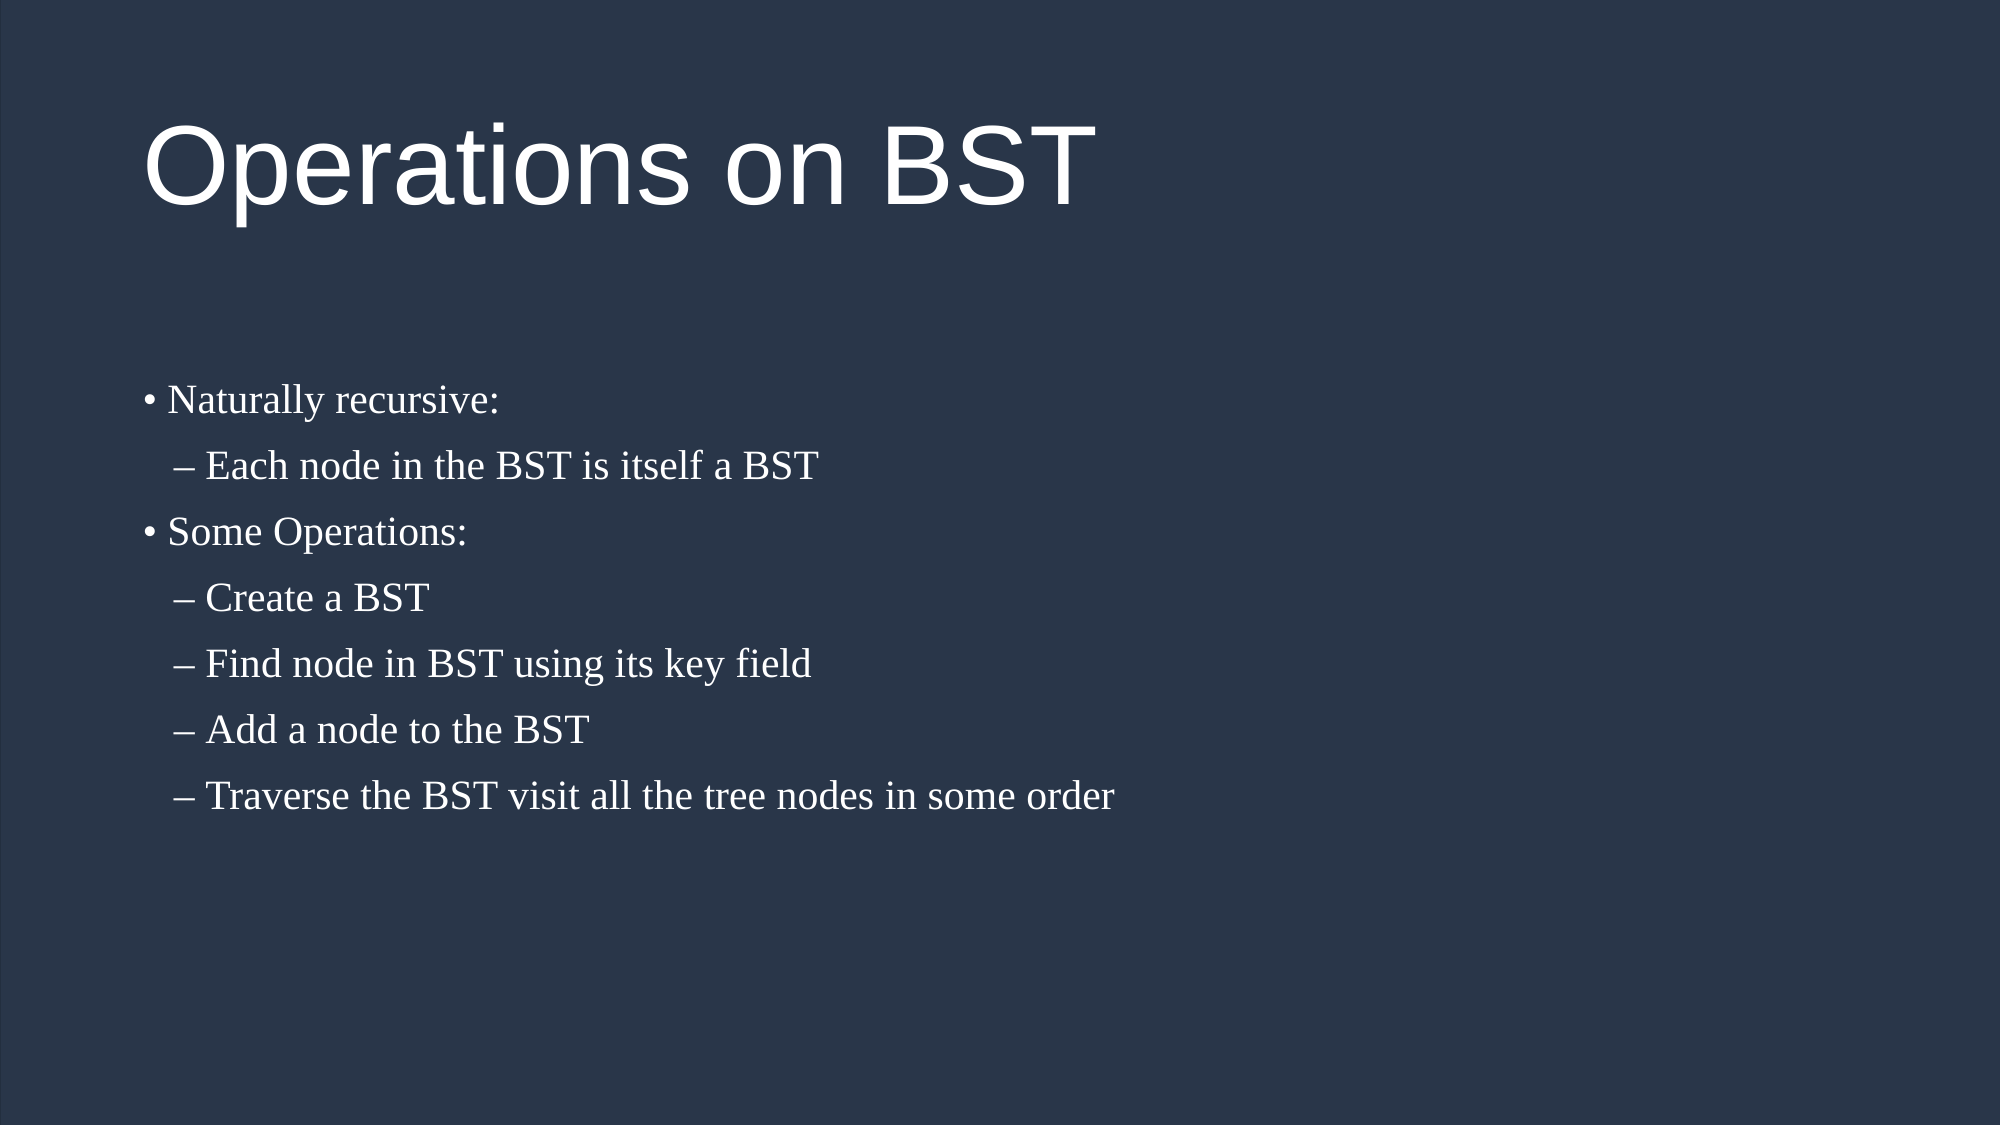

# Operations on BST

• Naturally recursive:
   – Each node in the BST is itself a BST
• Some Operations:
   – Create a BST
   – Find node in BST using its key field
   – Add a node to the BST
   – Traverse the BST visit all the tree nodes in some order